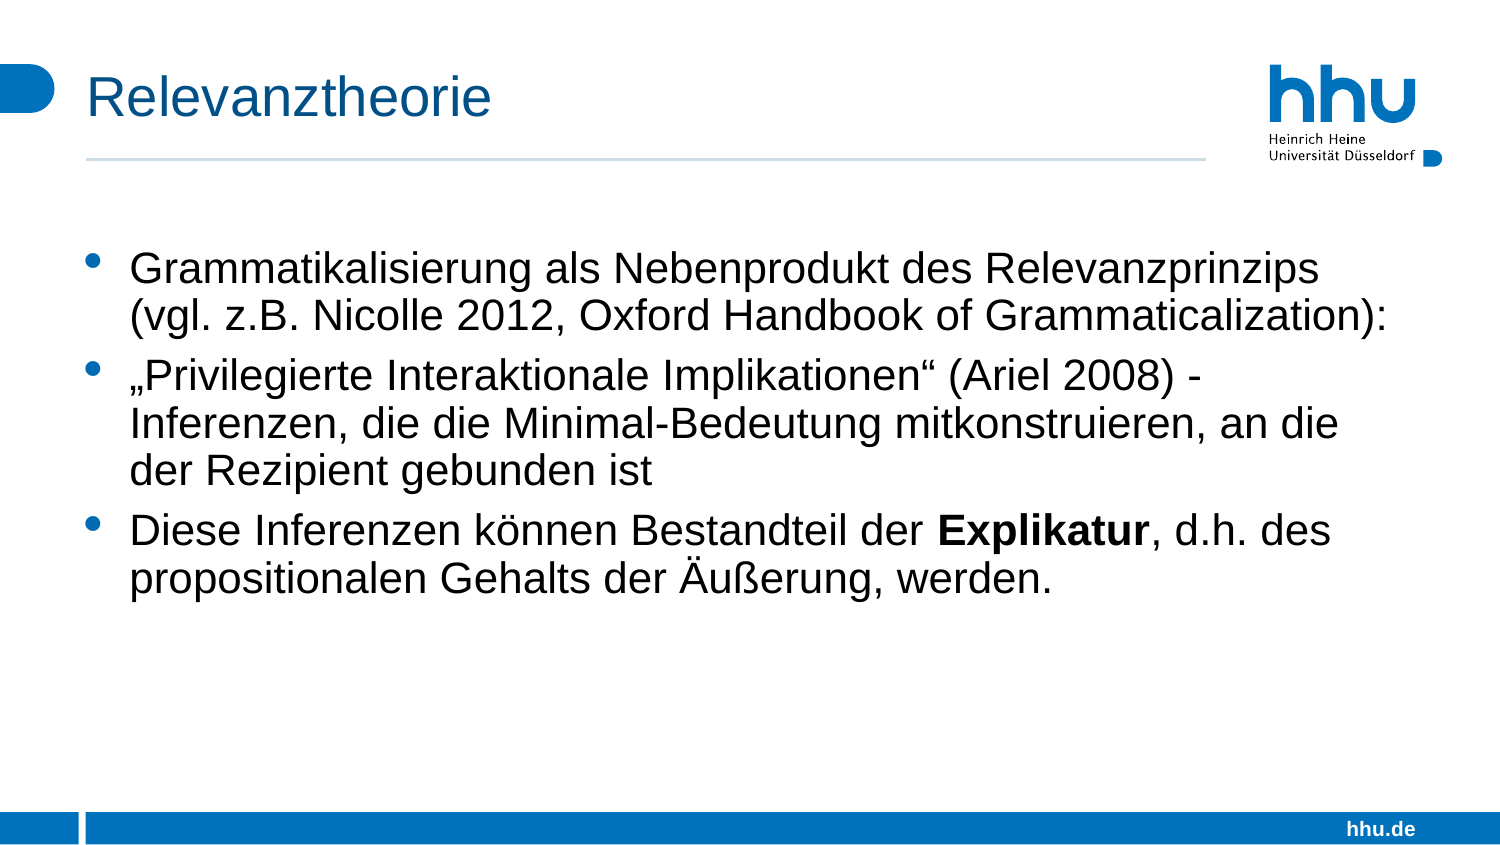

# Relevanztheorie
Grammatikalisierung als Nebenprodukt des Relevanzprinzips (vgl. z.B. Nicolle 2012, Oxford Handbook of Grammaticalization):
„Privilegierte Interaktionale Implikationen“ (Ariel 2008) - Inferenzen, die die Minimal-Bedeutung mitkonstruieren, an die der Rezipient gebunden ist
Diese Inferenzen können Bestandteil der Explikatur, d.h. des propositionalen Gehalts der Äußerung, werden.